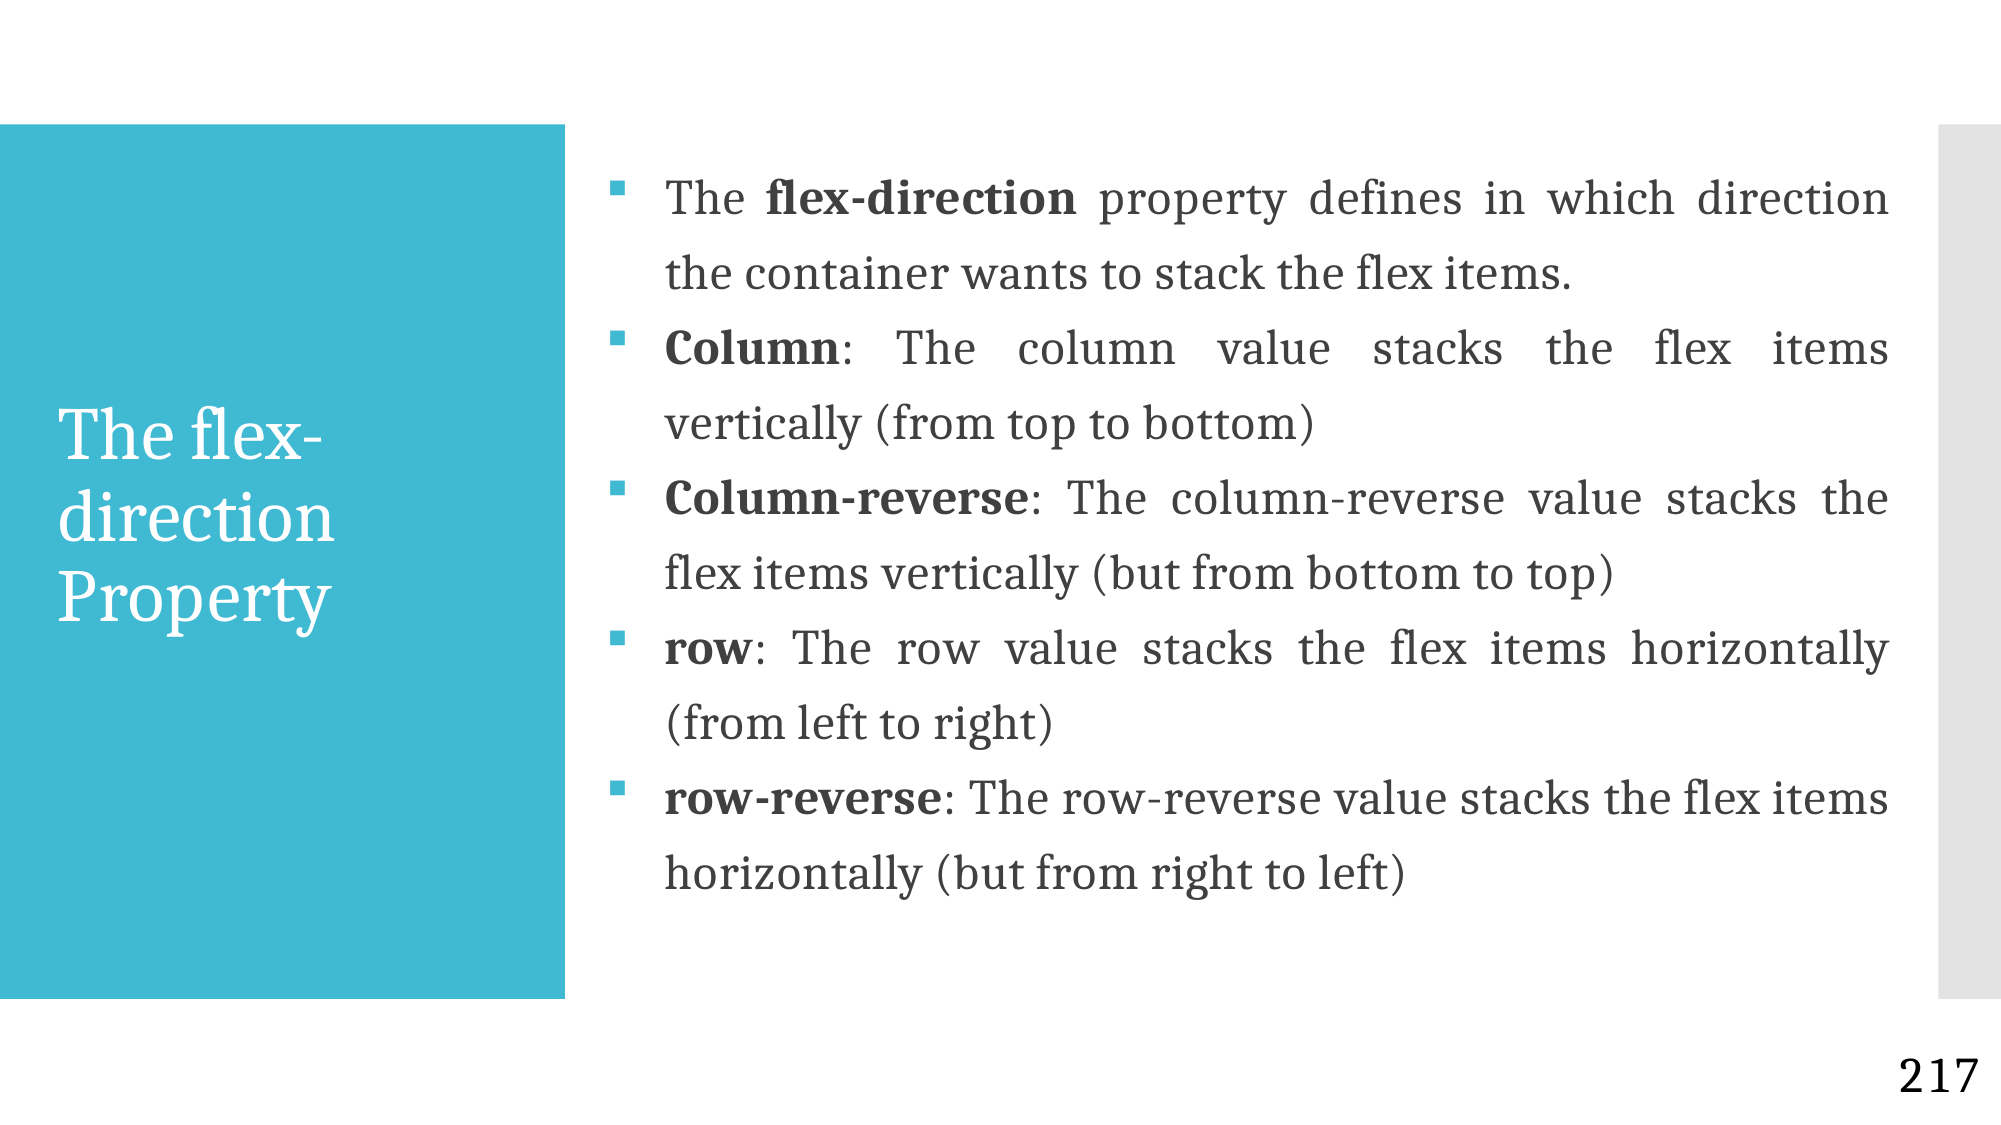

The flex-direction property defines in which direction the container wants to stack the flex items.
Column: The column value stacks the flex items vertically (from top to bottom)
Column-reverse: The column-reverse value stacks the flex items vertically (but from bottom to top)
row: The row value stacks the flex items horizontally (from left to right)
row-reverse: The row-reverse value stacks the flex items horizontally (but from right to left)
# The flex-direction Property
217